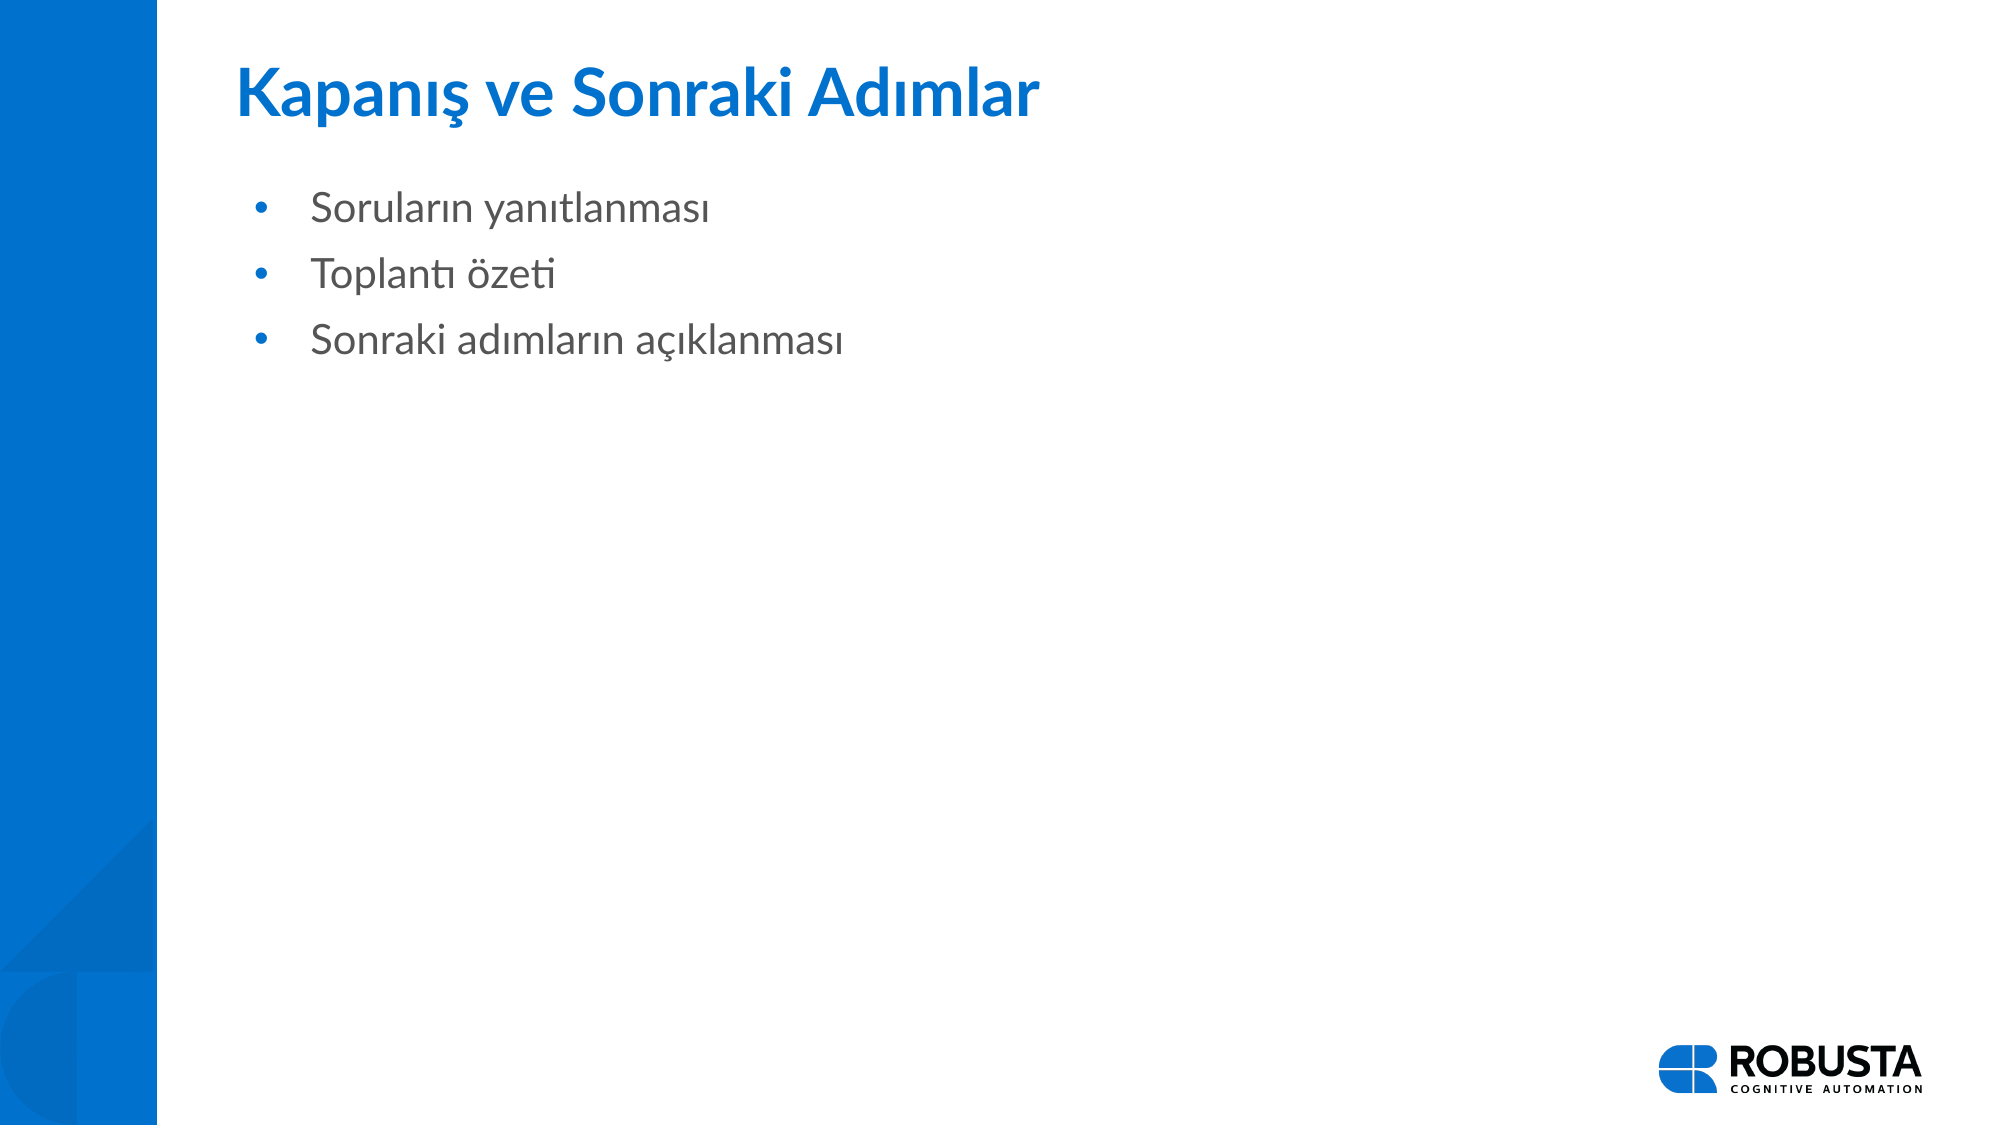

# Kapanış ve Sonraki Adımlar
Soruların yanıtlanması
Toplantı özeti
Sonraki adımların açıklanması